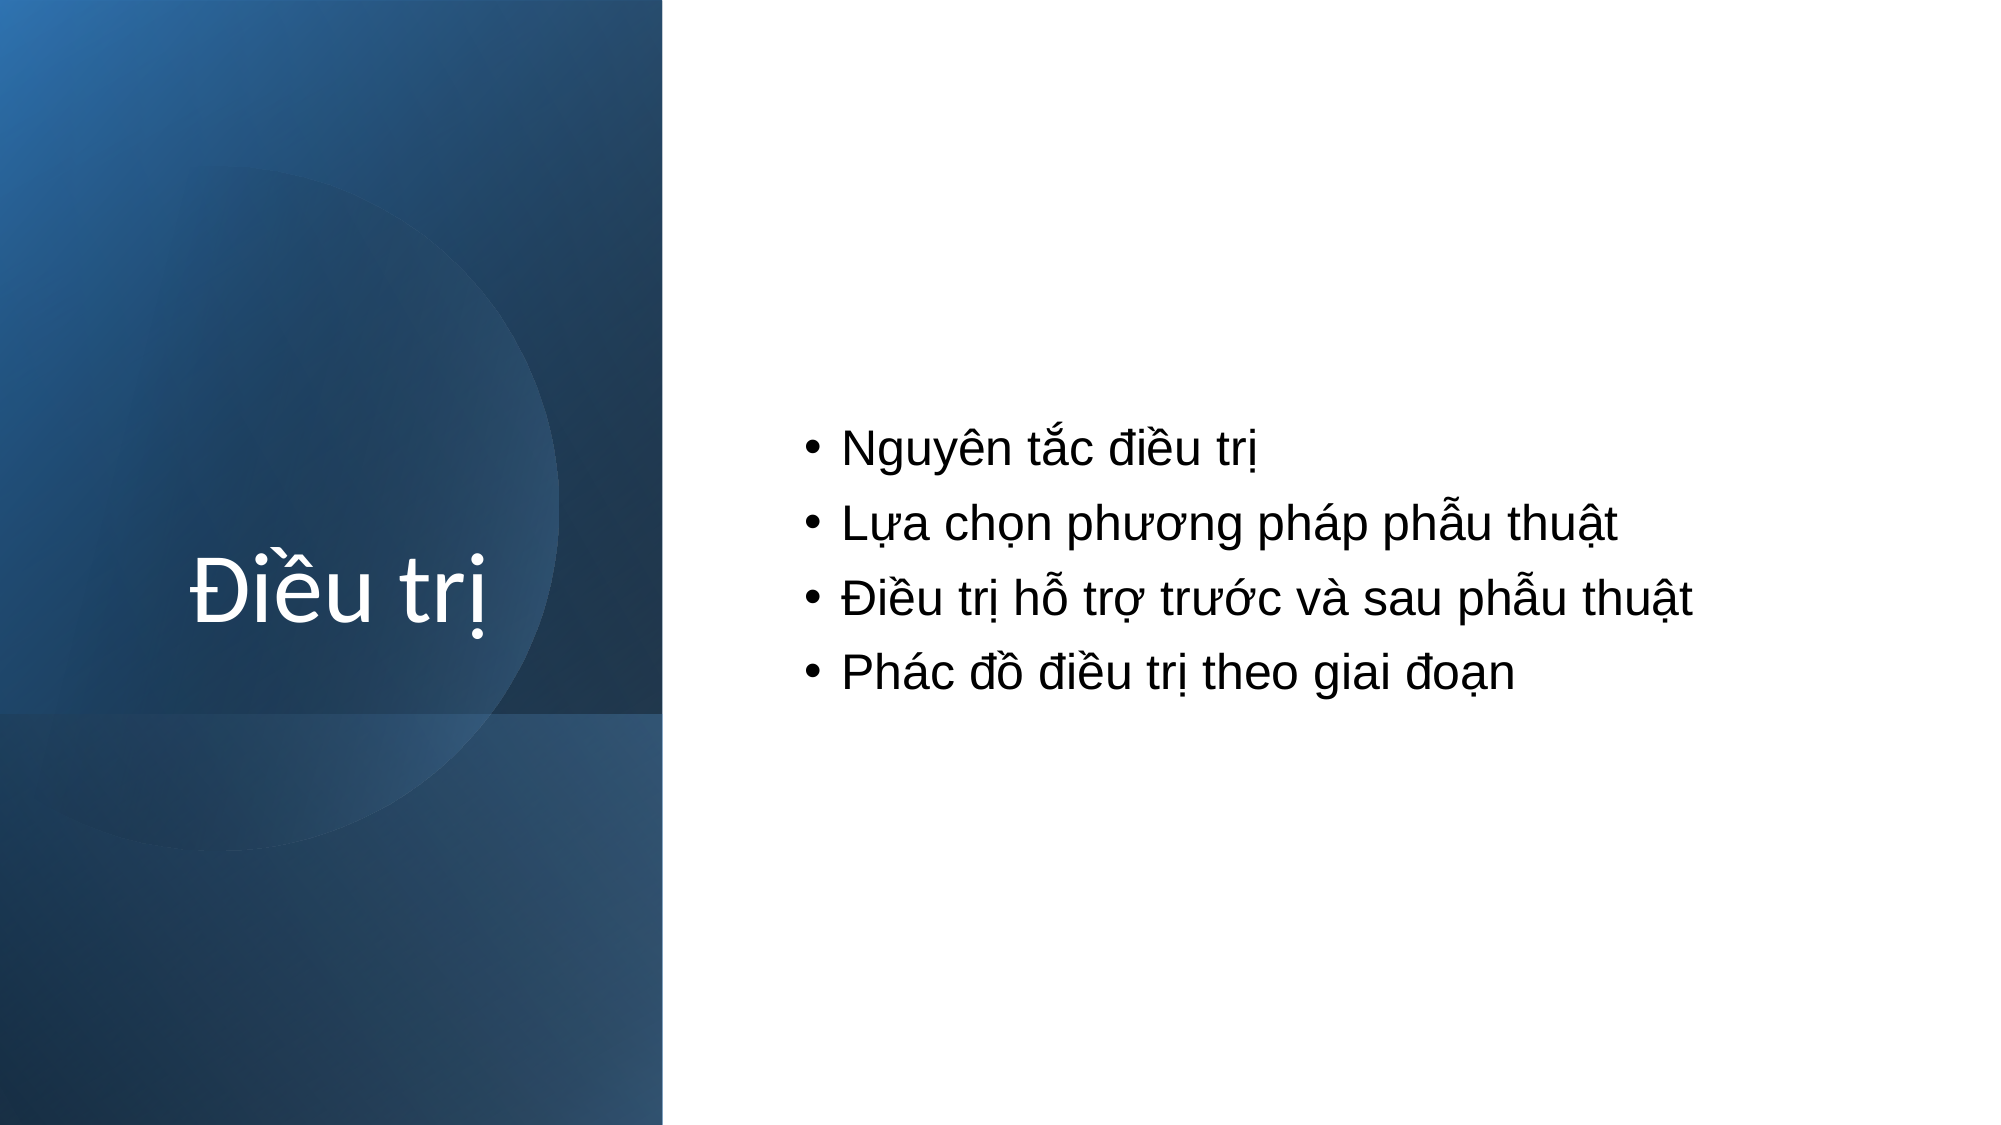

# Điều trị
Nguyên tắc điều trị
Lựa chọn phương pháp phẫu thuật
Điều trị hỗ trợ trước và sau phẫu thuật
Phác đồ điều trị theo giai đoạn